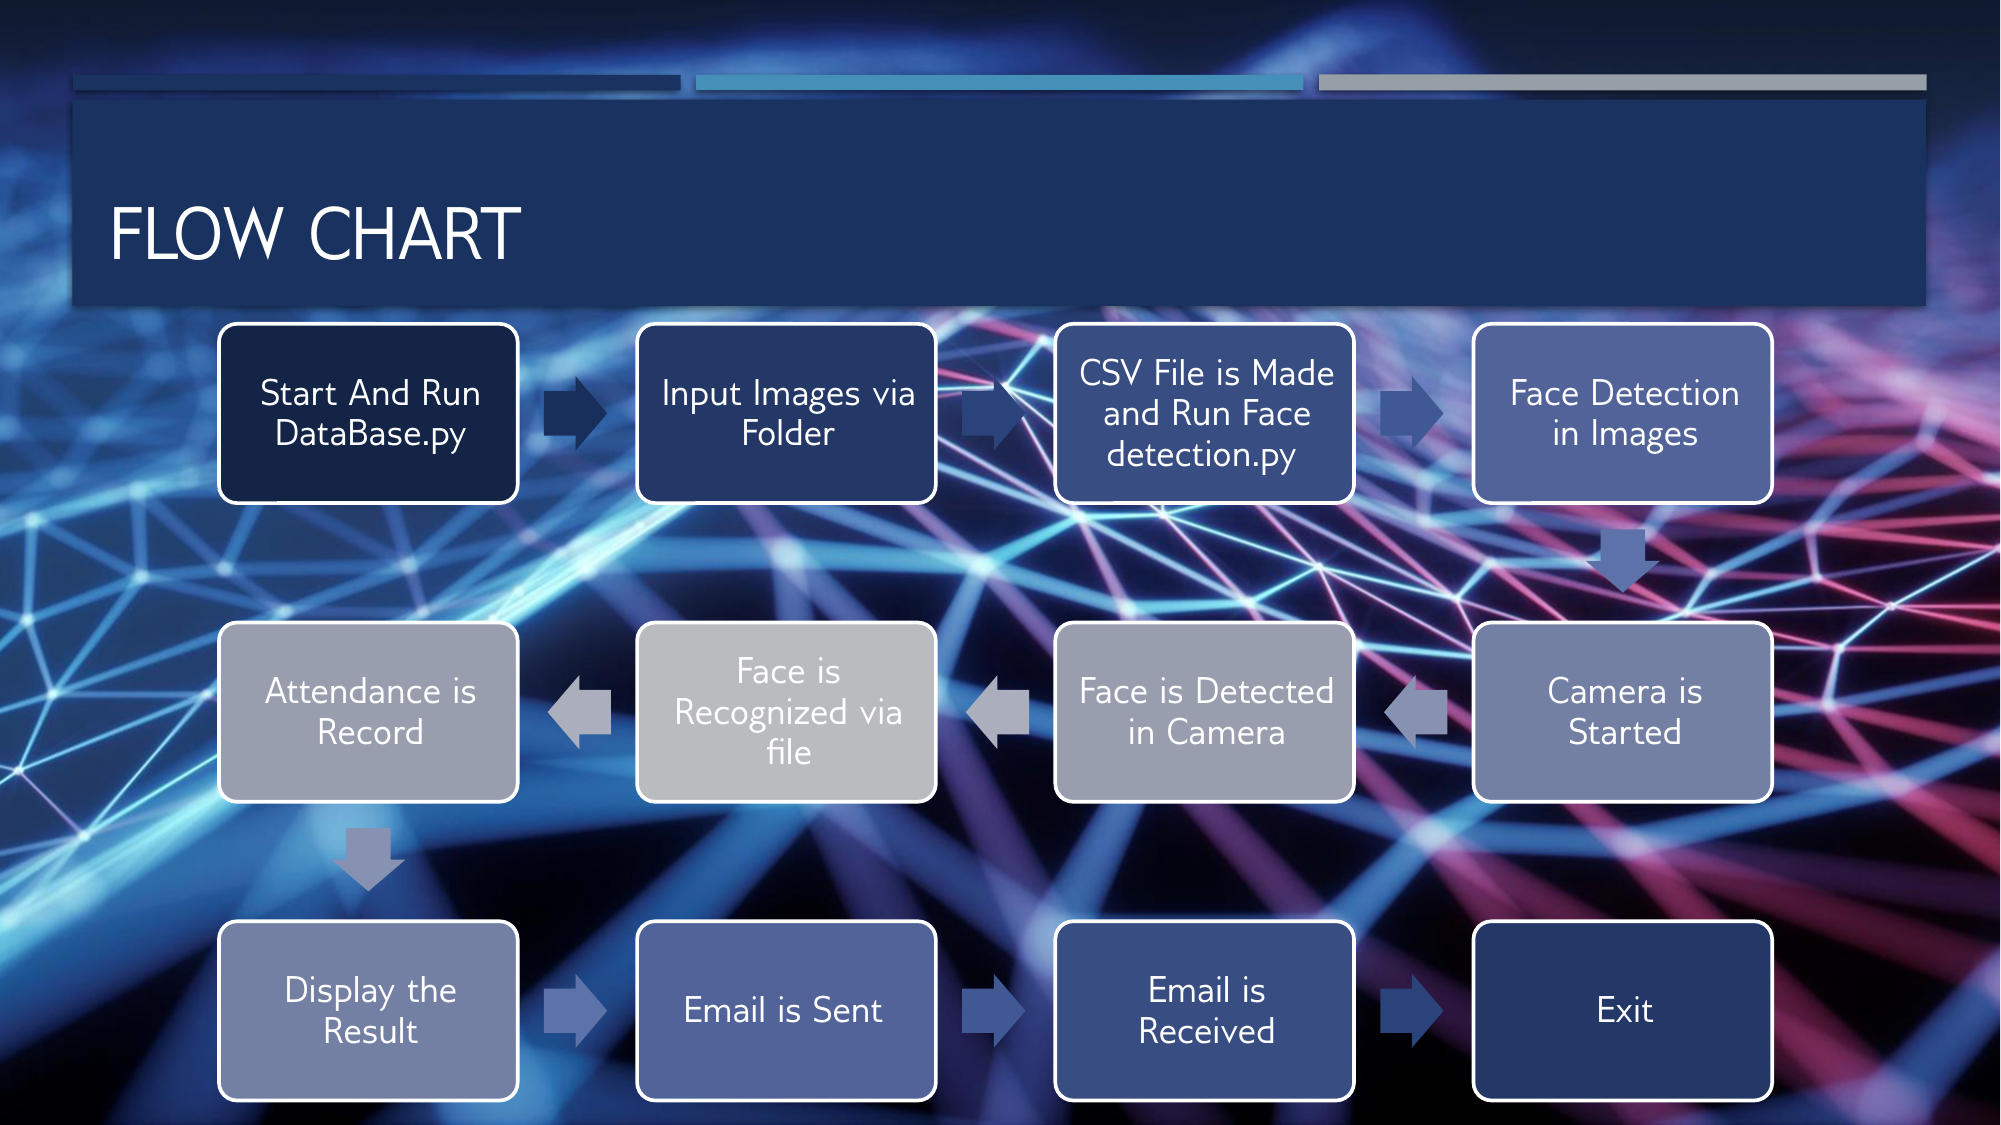

# FLOW CHART
Start And Run DataBase.py

Input Images via Folder

CSV File is Made and Run Face detection.py

Face Detection in Images

Camera is Started

Face is Detected in Camera

Face is Recognized via file

Attendance is Record

Display the Result

Email is Sent

Email is Received

Exit